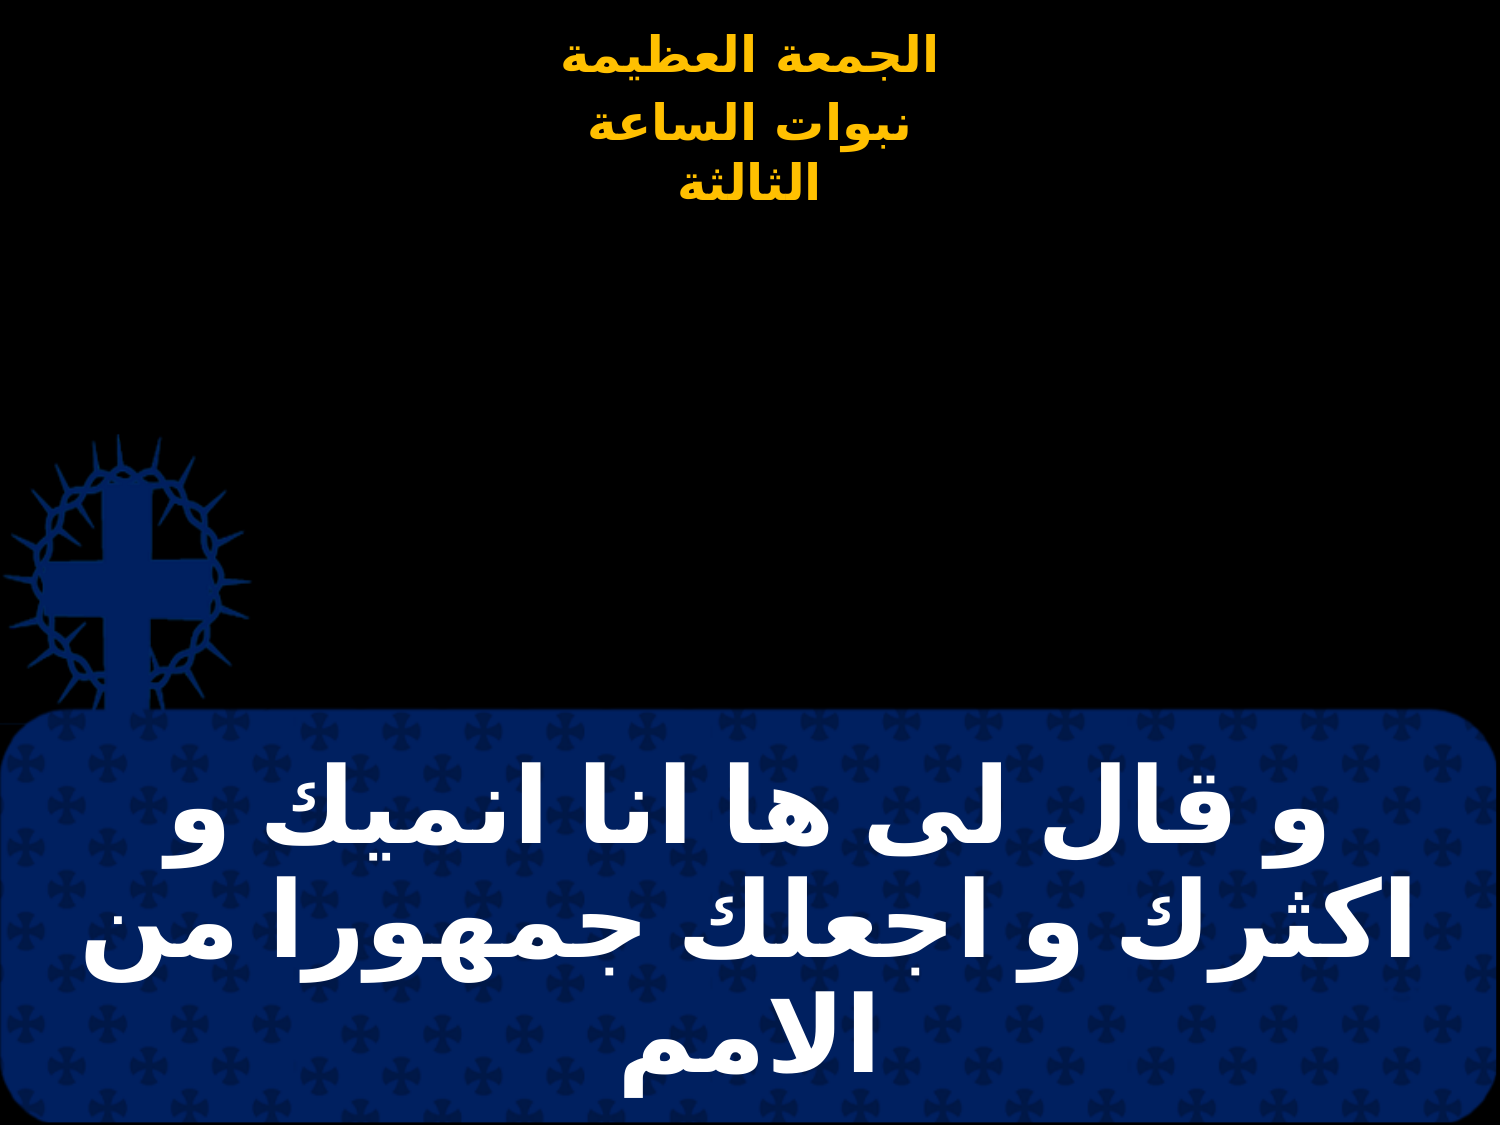

# و قال لى ها انا انميك و اكثرك و اجعلك جمهورا من الامم